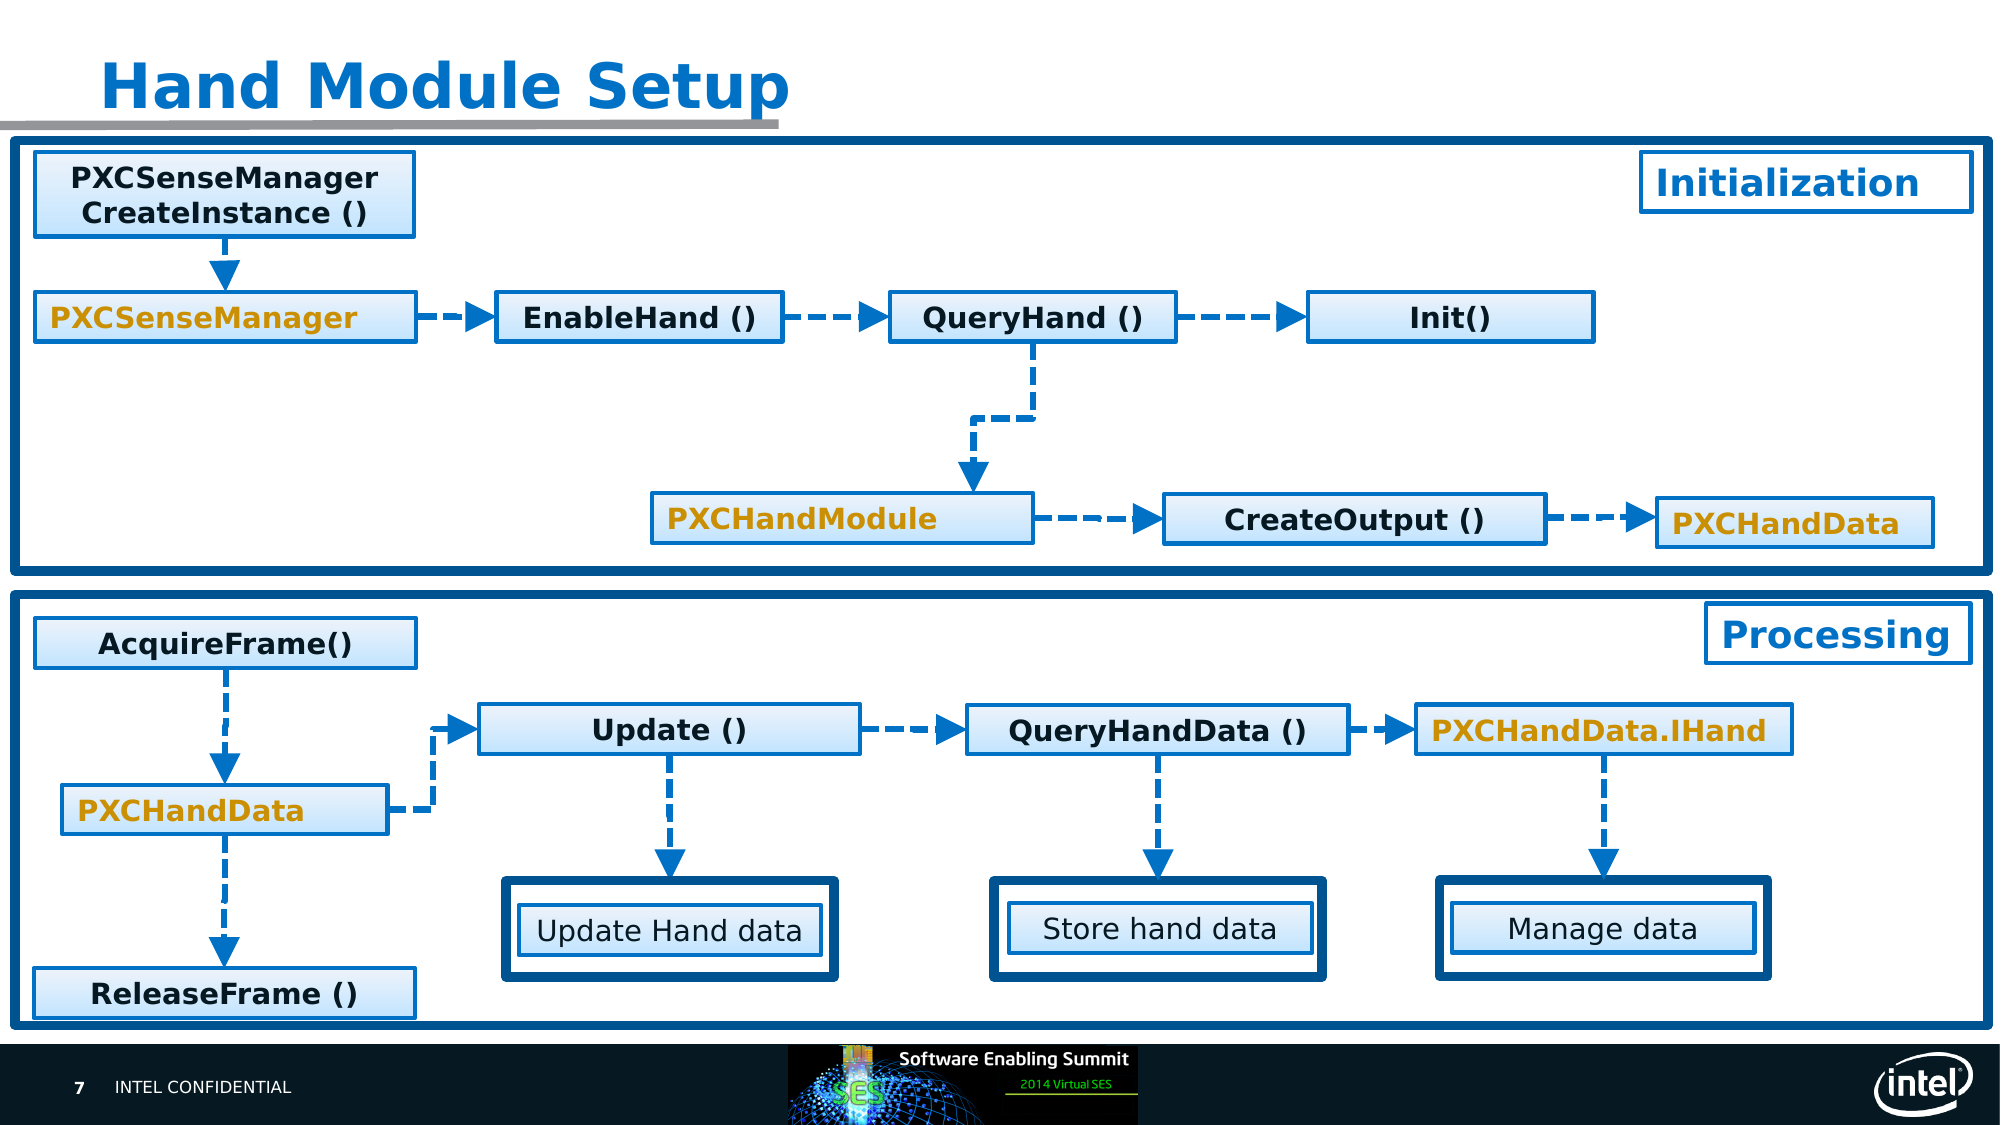

# Hand Module Setup

PXCSenseManager CreateInstance ()
Initialization
QueryHand ()
Init()
PXCSenseManager
EnableHand ()
PXCHandModule
CreateOutput ()
PXCHandData

Processing
AcquireFrame()
Update ()
PXCHandData.IHand
QueryHandData ()
PXCHandData

Manage data
Store hand data
Update Hand data
ReleaseFrame ()
7